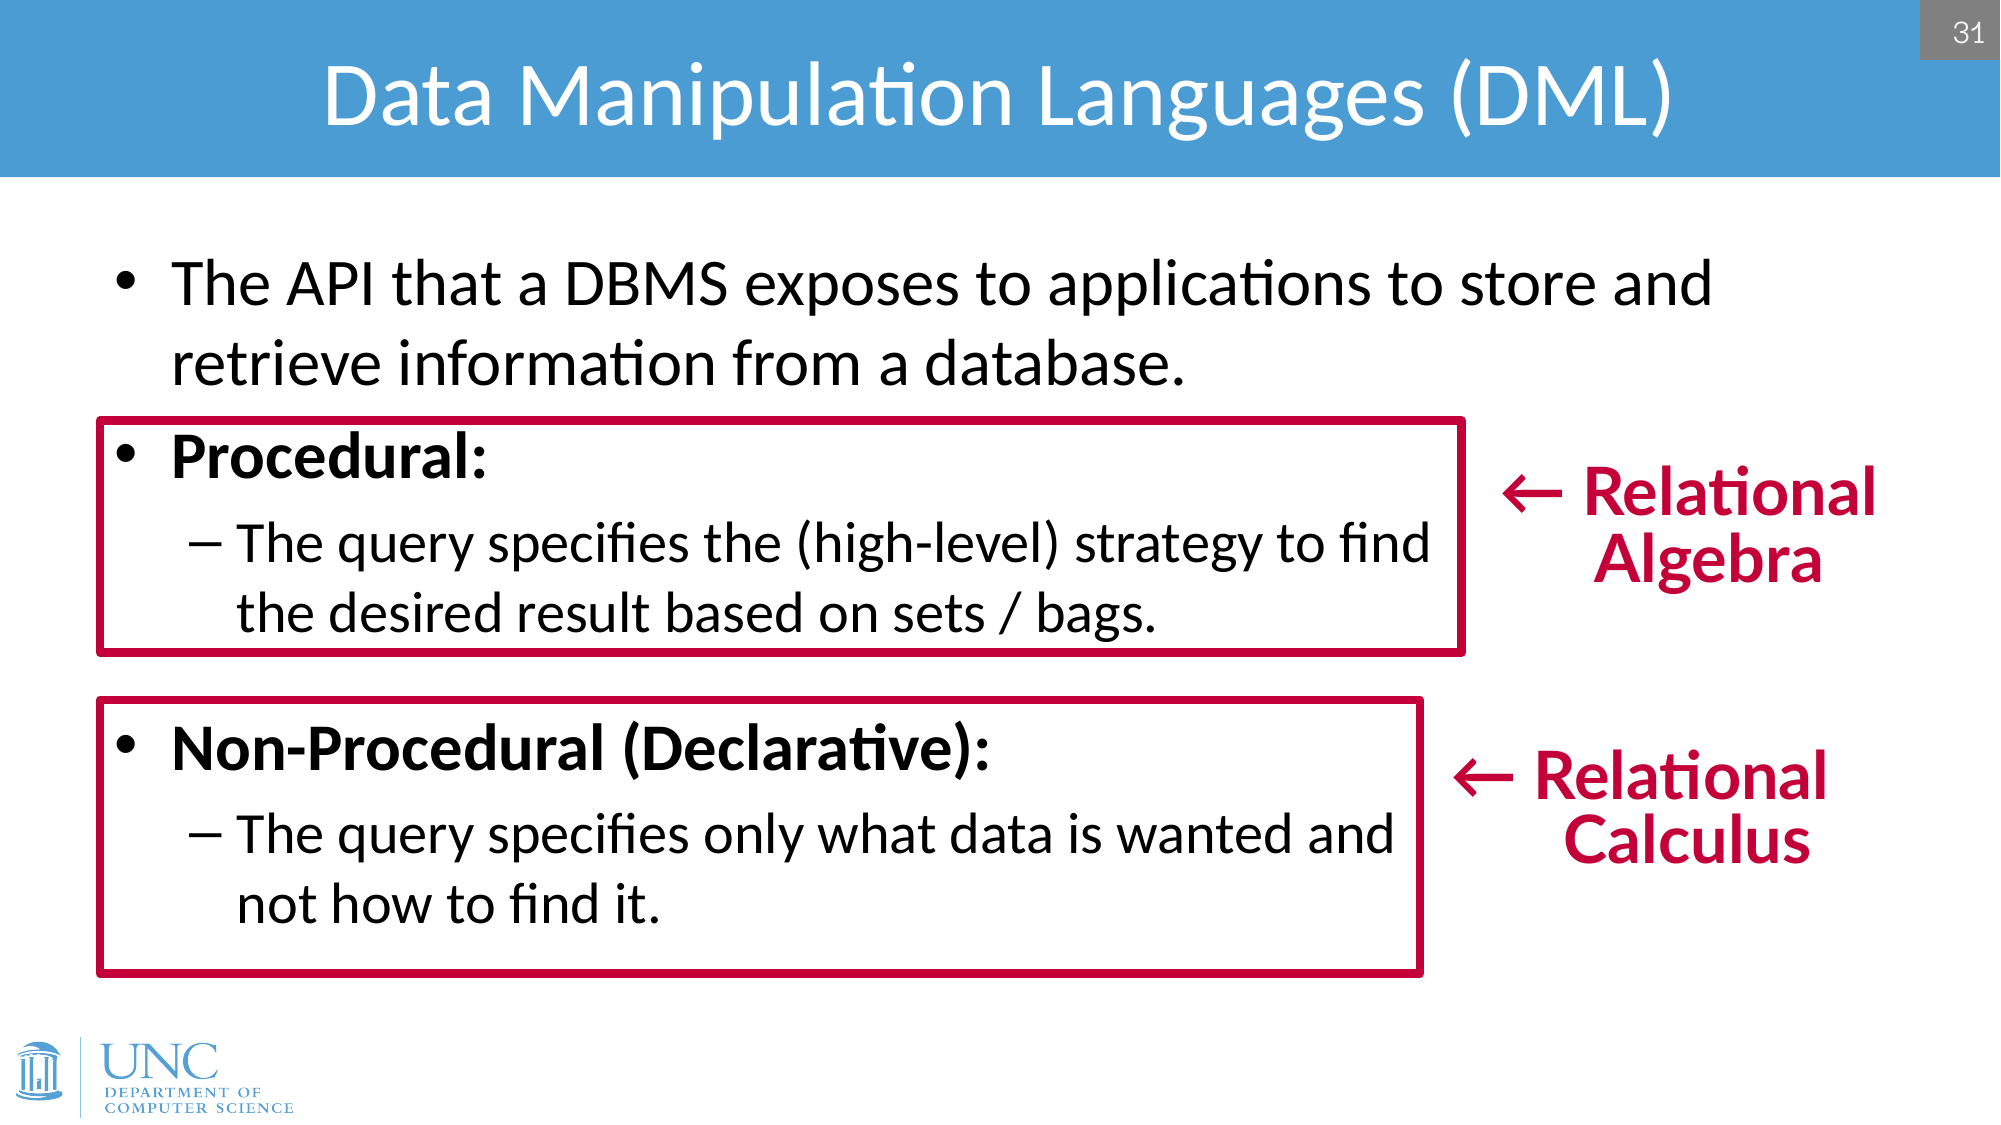

# Data Manipulation Languages (DML)
31
The API that a DBMS exposes to applications to store and retrieve information from a database.
Procedural:
The query specifies the (high-level) strategy to find
the desired result based on sets / bags.

Non-Procedural (Declarative):
The query specifies only what data is wanted and
not how to find it.

← Relational
      Algebra

← Relational
       Calculus